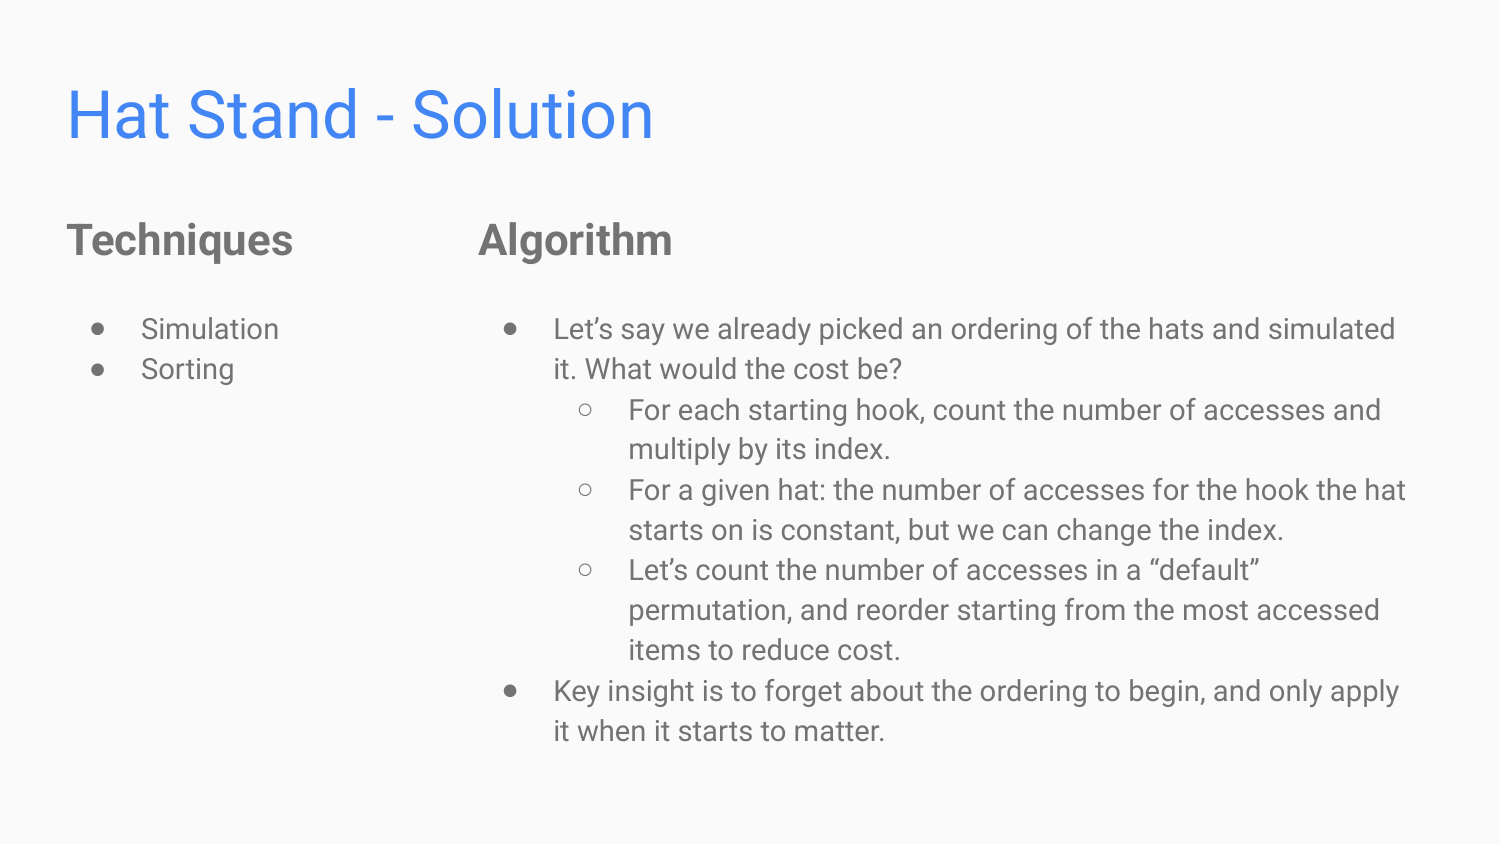

Hat Stand - Solution
Techniques
Algorithm
Simulation
Sorting
Let’s say we already picked an ordering of the hats and simulated it. What would the cost be?
For each starting hook, count the number of accesses and multiply by its index.
For a given hat: the number of accesses for the hook the hat starts on is constant, but we can change the index.
Let’s count the number of accesses in a “default” permutation, and reorder starting from the most accessed items to reduce cost.
Key insight is to forget about the ordering to begin, and only apply it when it starts to matter.